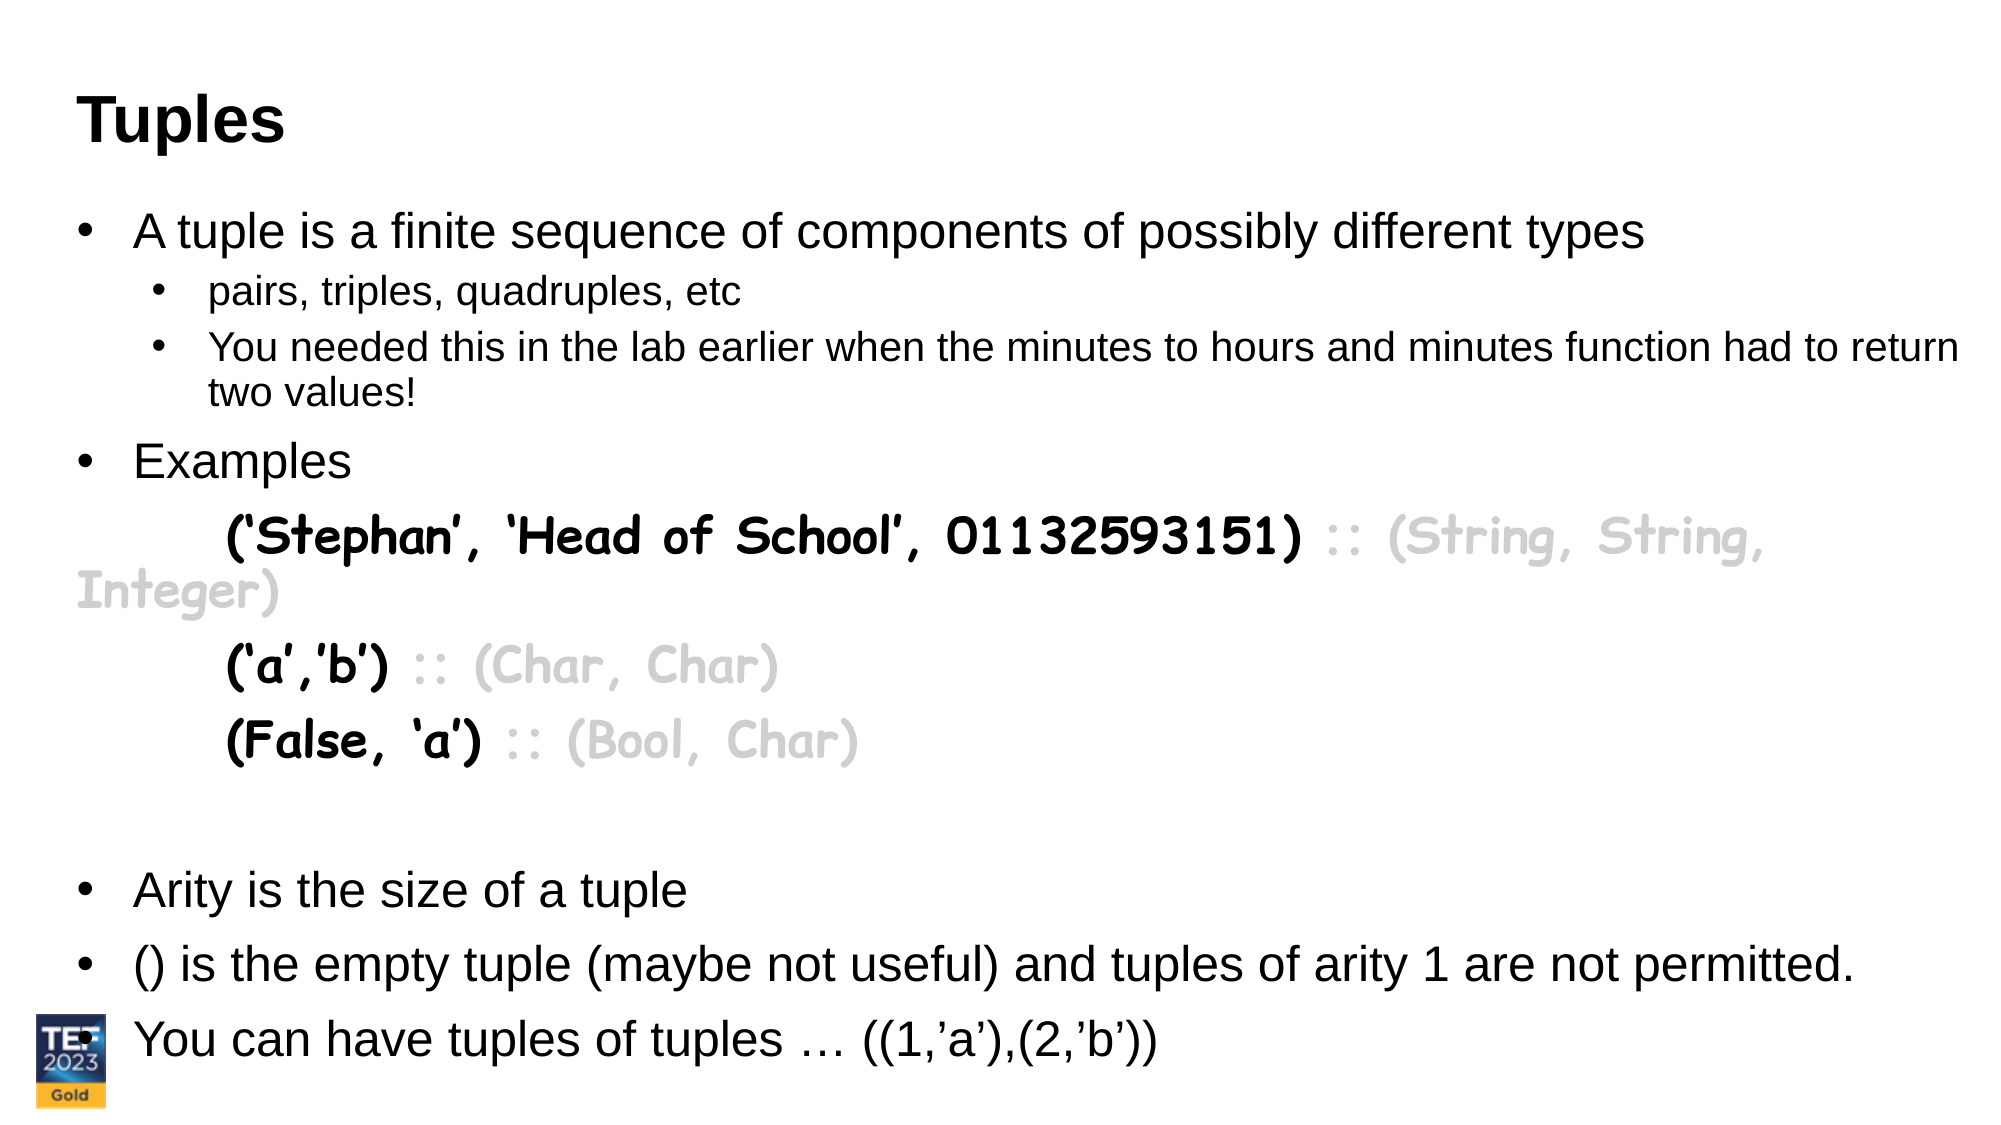

Tuples
A tuple is a finite sequence of components of possibly different types
pairs, triples, quadruples, etc
You needed this in the lab earlier when the minutes to hours and minutes function had to return two values!
Examples
	(‘Stephan’, ‘Head of School’, 01132593151) :: (String, String, Integer)
	(‘a’,’b’) :: (Char, Char)
	(False, ‘a’) :: (Bool, Char)

Arity is the size of a tuple
() is the empty tuple (maybe not useful) and tuples of arity 1 are not permitted.
You can have tuples of tuples … ((1,’a’),(2,’b’))